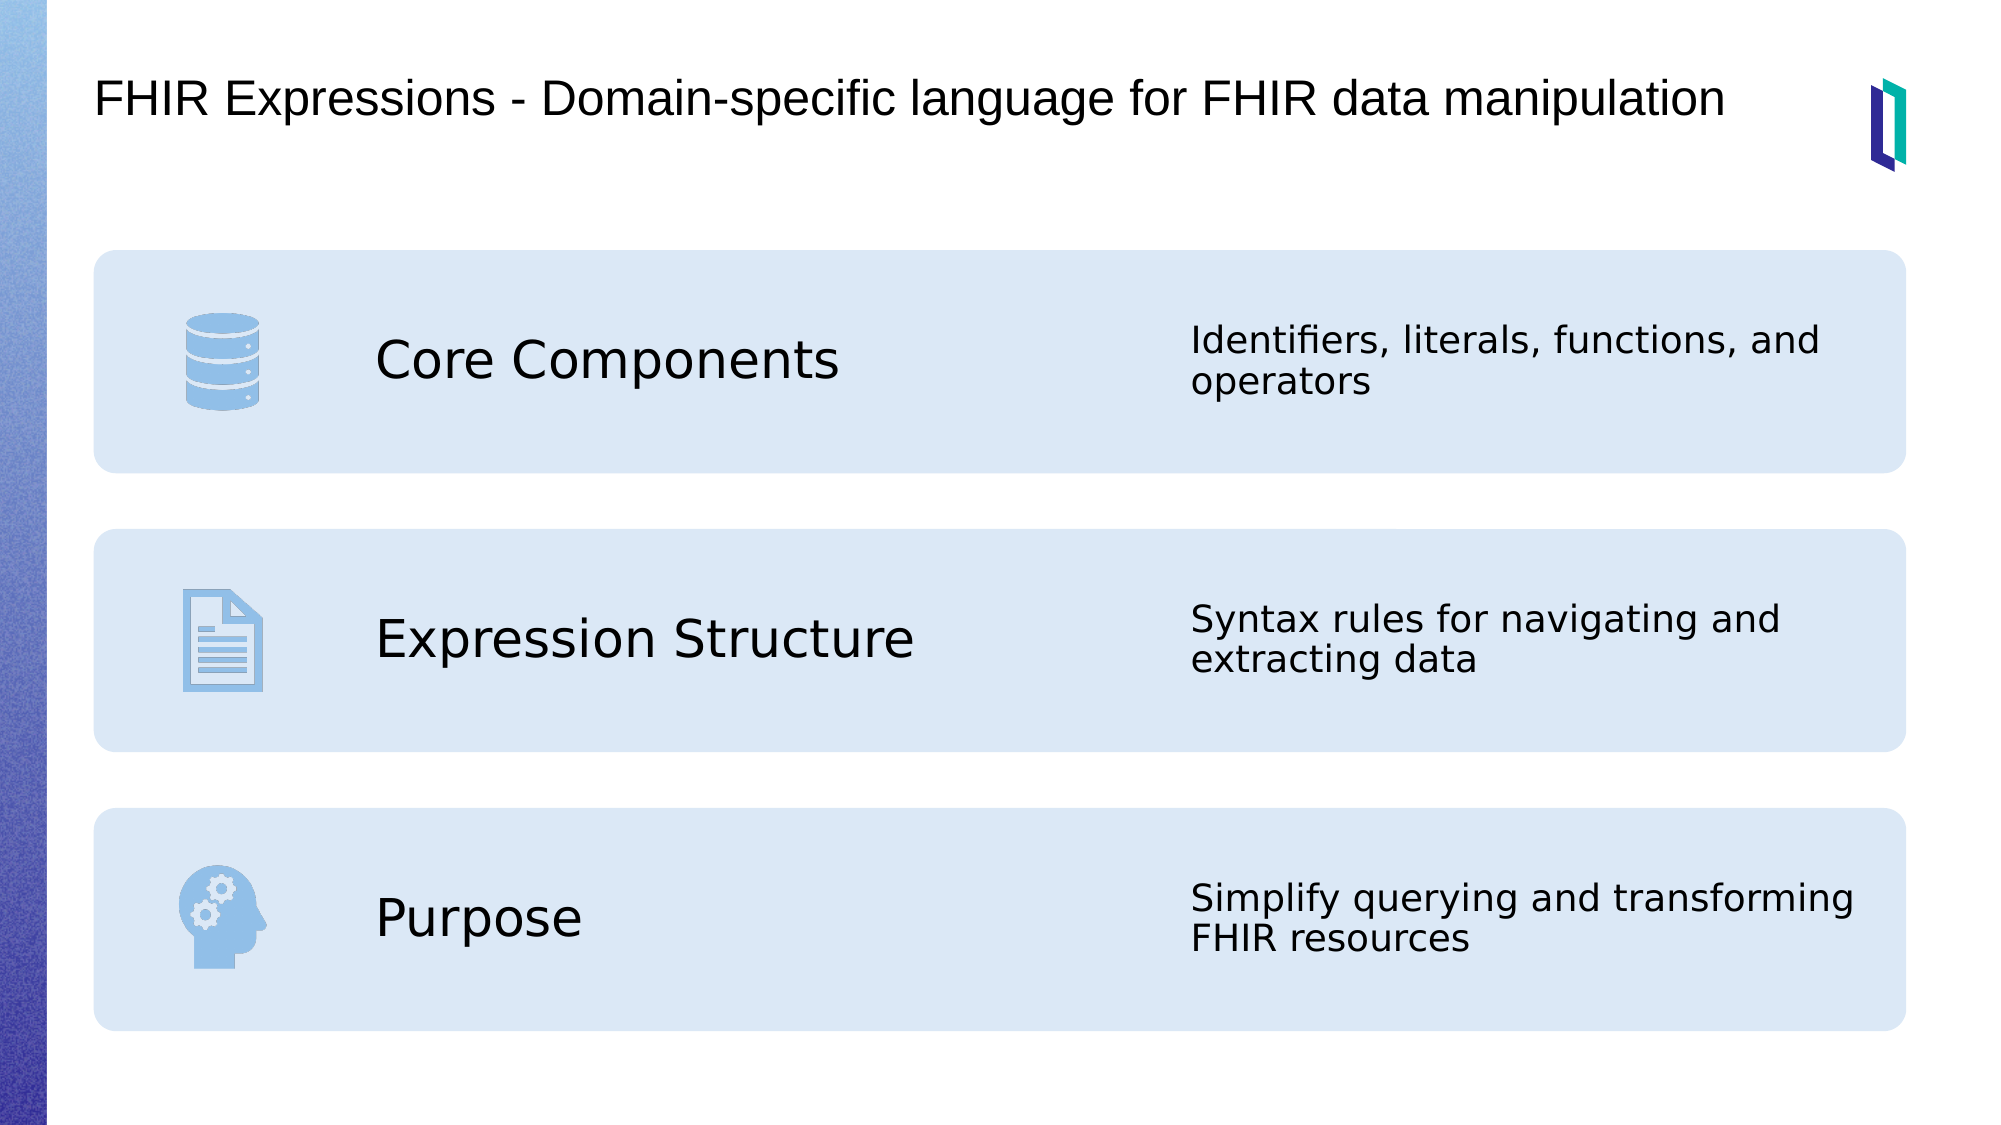

# FHIR Expressions - Domain-specific language for FHIR data manipulation
Core Components
Identifiers, literals, functions, and operators
Expression Structure
Syntax rules for navigating and extracting data
Purpose
Simplify querying and transforming FHIR resources